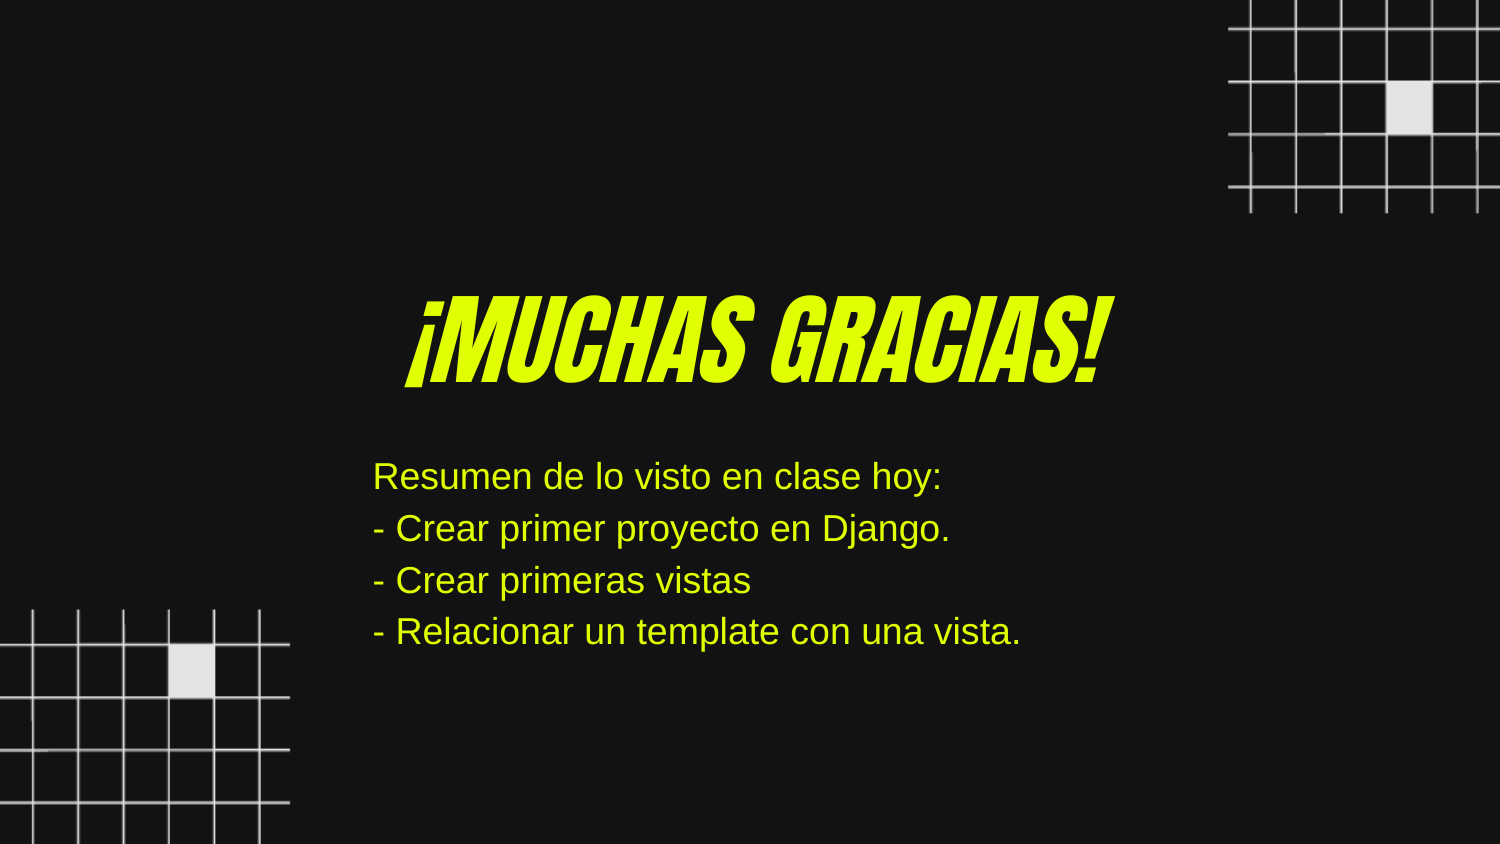

¡MUCHAS GRACIAS!
Resumen de lo visto en clase hoy:
- Crear primer proyecto en Django.
- Crear primeras vistas
- Relacionar un template con una vista.